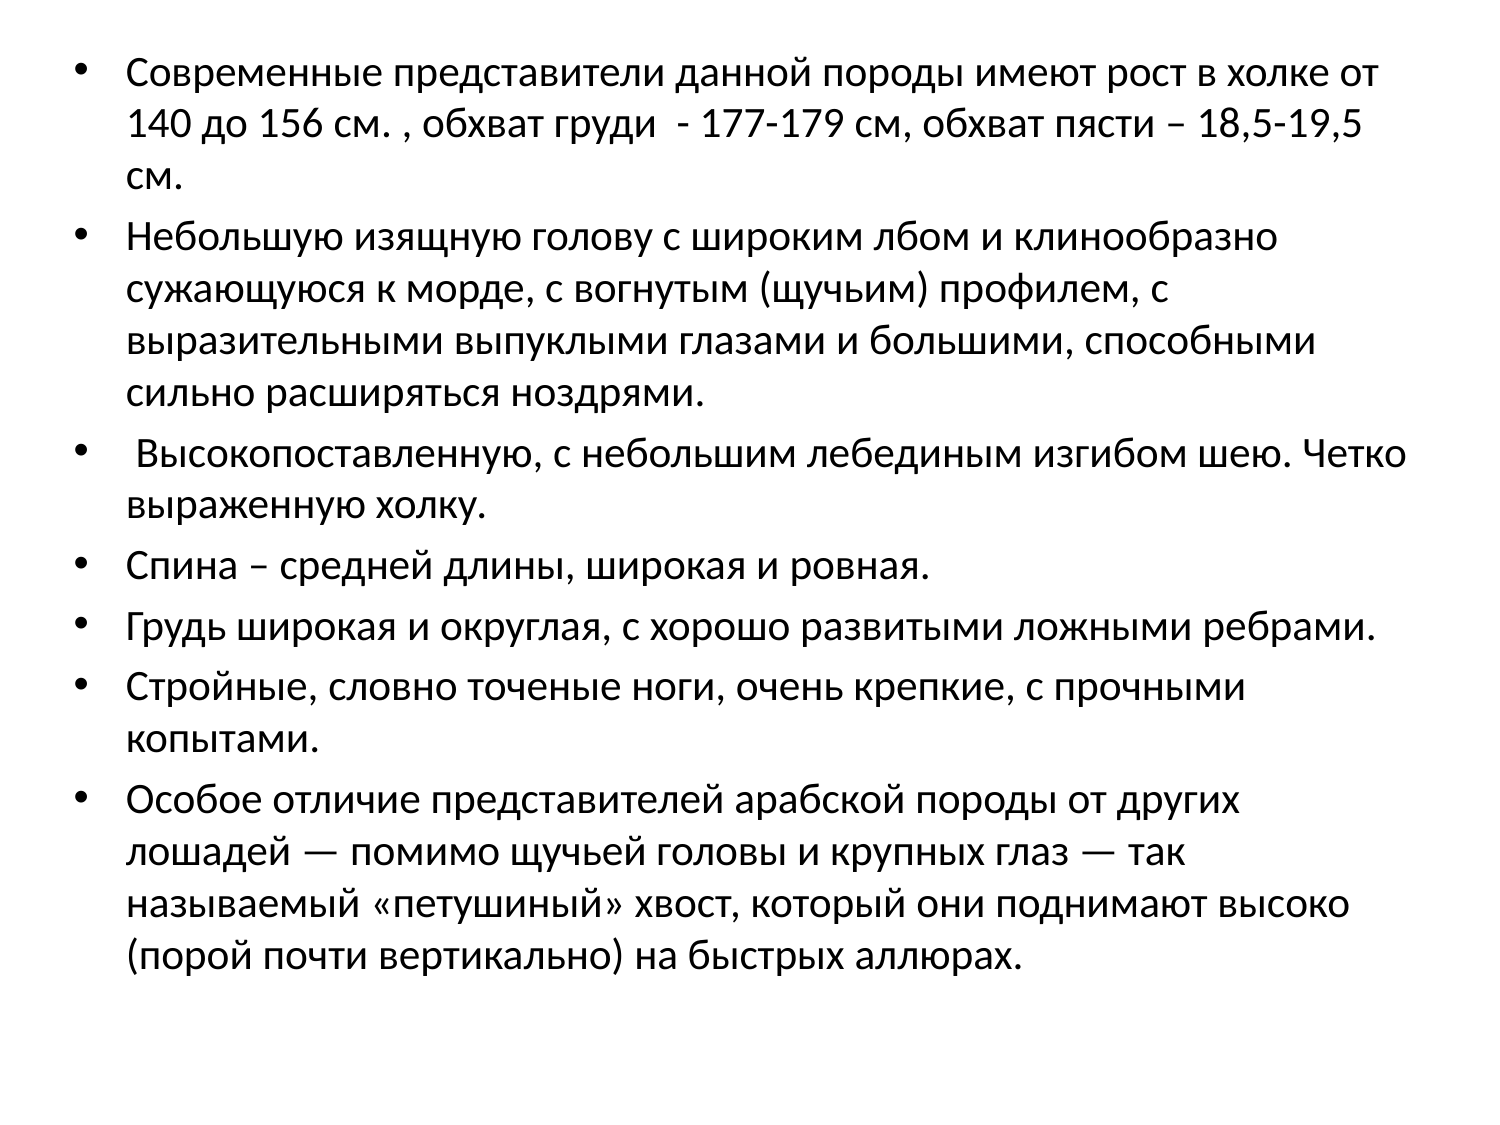

Современные представители данной породы имеют рост в холке от 140 до 156 см. , обхват груди  - 177-179 см, обхват пясти – 18,5-19,5 см.
Небольшую изящную голову с широким лбом и клинообразно сужающуюся к морде, с вогнутым (щучьим) профилем, с выразительными выпуклыми глазами и большими, способными сильно расширяться ноздрями.
 Высокопоставленную, с небольшим лебединым изгибом шею. Четко выраженную холку.
Спина – средней длины, широкая и ровная.
Грудь широкая и округлая, с хорошо развитыми ложными ребрами.
Стройные, словно точеные ноги, очень крепкие, с прочными копытами.
Особое отличие представителей арабской породы от других лошадей — помимо щучьей головы и крупных глаз — так называемый «петушиный» хвост, который они поднимают высоко (порой почти вертикально) на быстрых аллюрах.